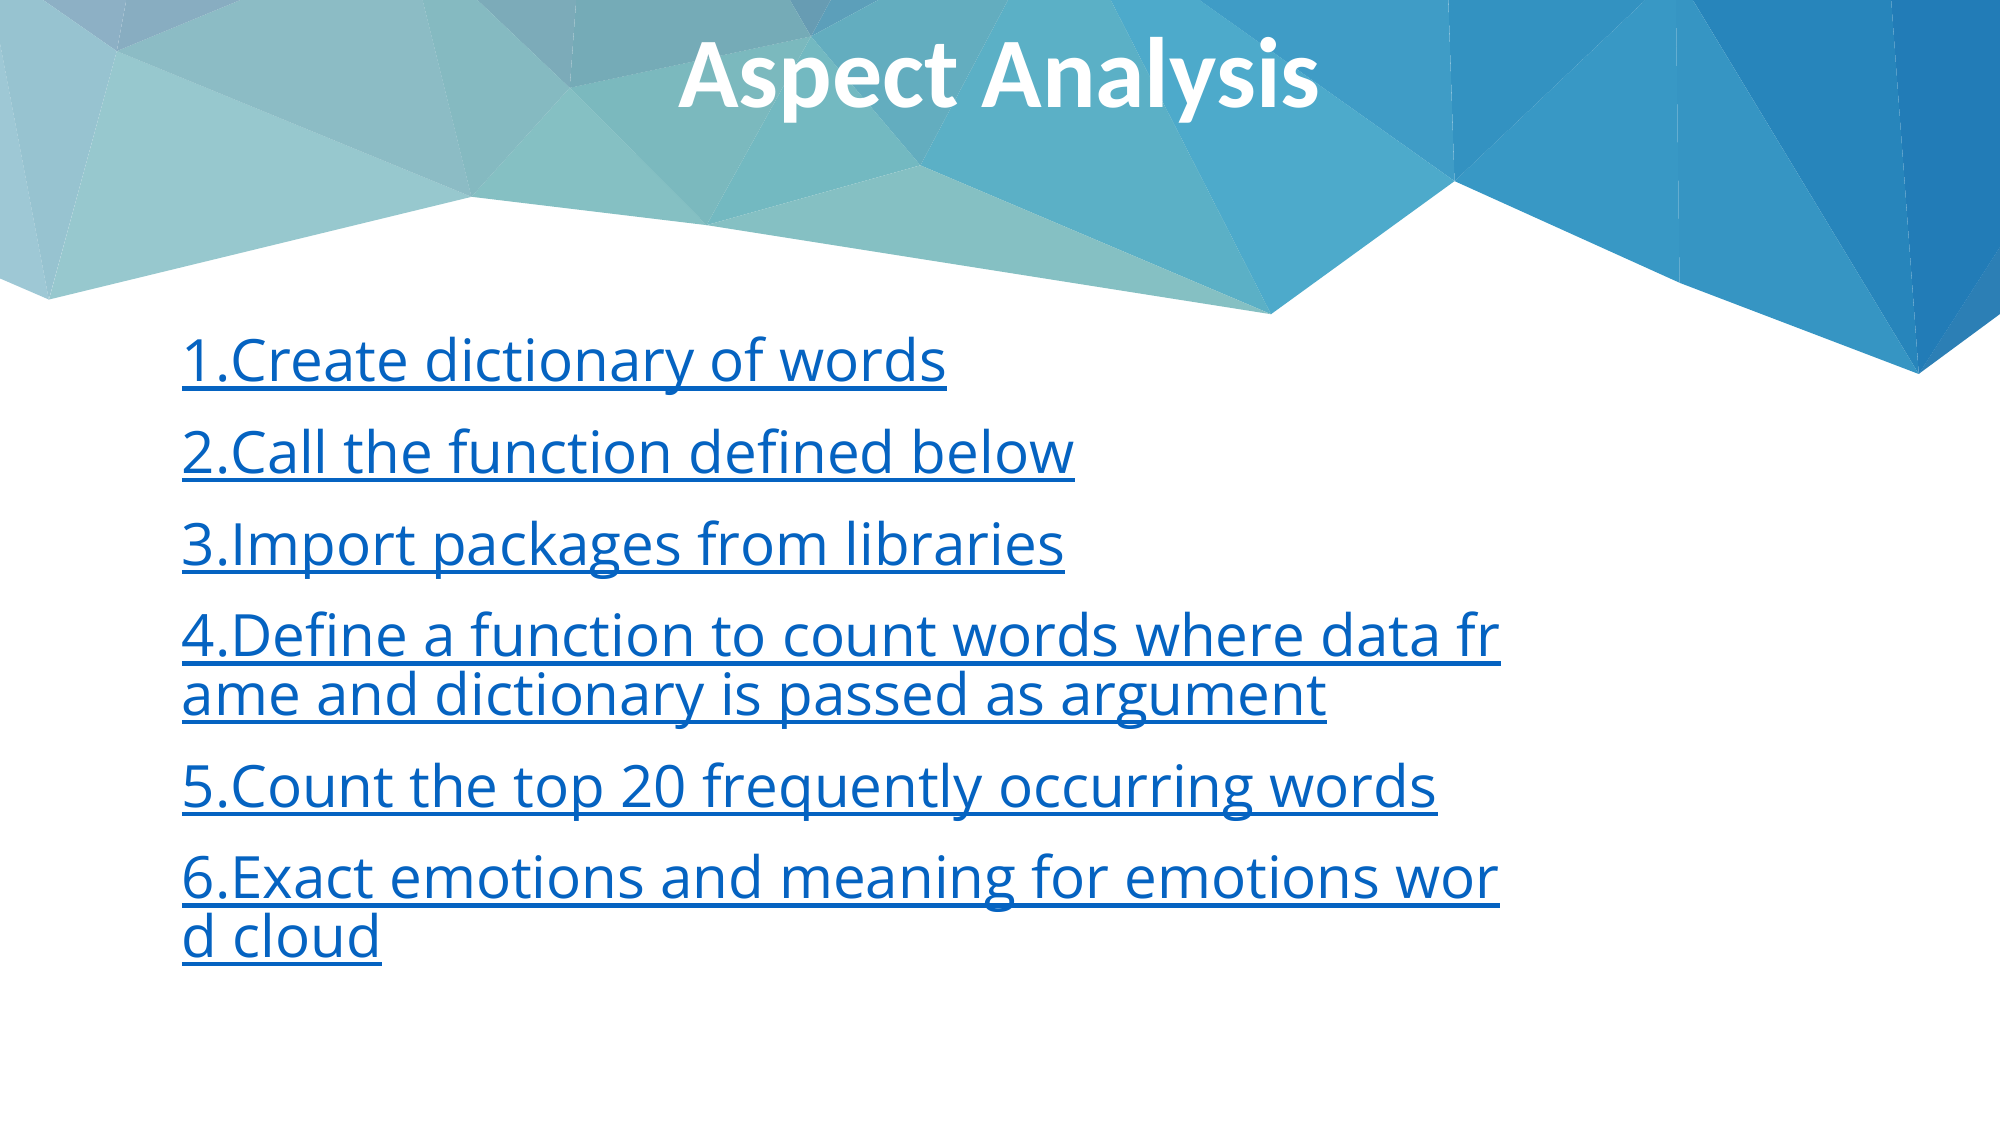

Aspect Analysis

1.Create dictionary of words
2.Call the function defined below
3.Import packages from libraries
4.Define a function to count words where data frame and dictionary is passed as argument
5.Count the top 20 frequently occurring words
6.Exact emotions and meaning for emotions word cloud